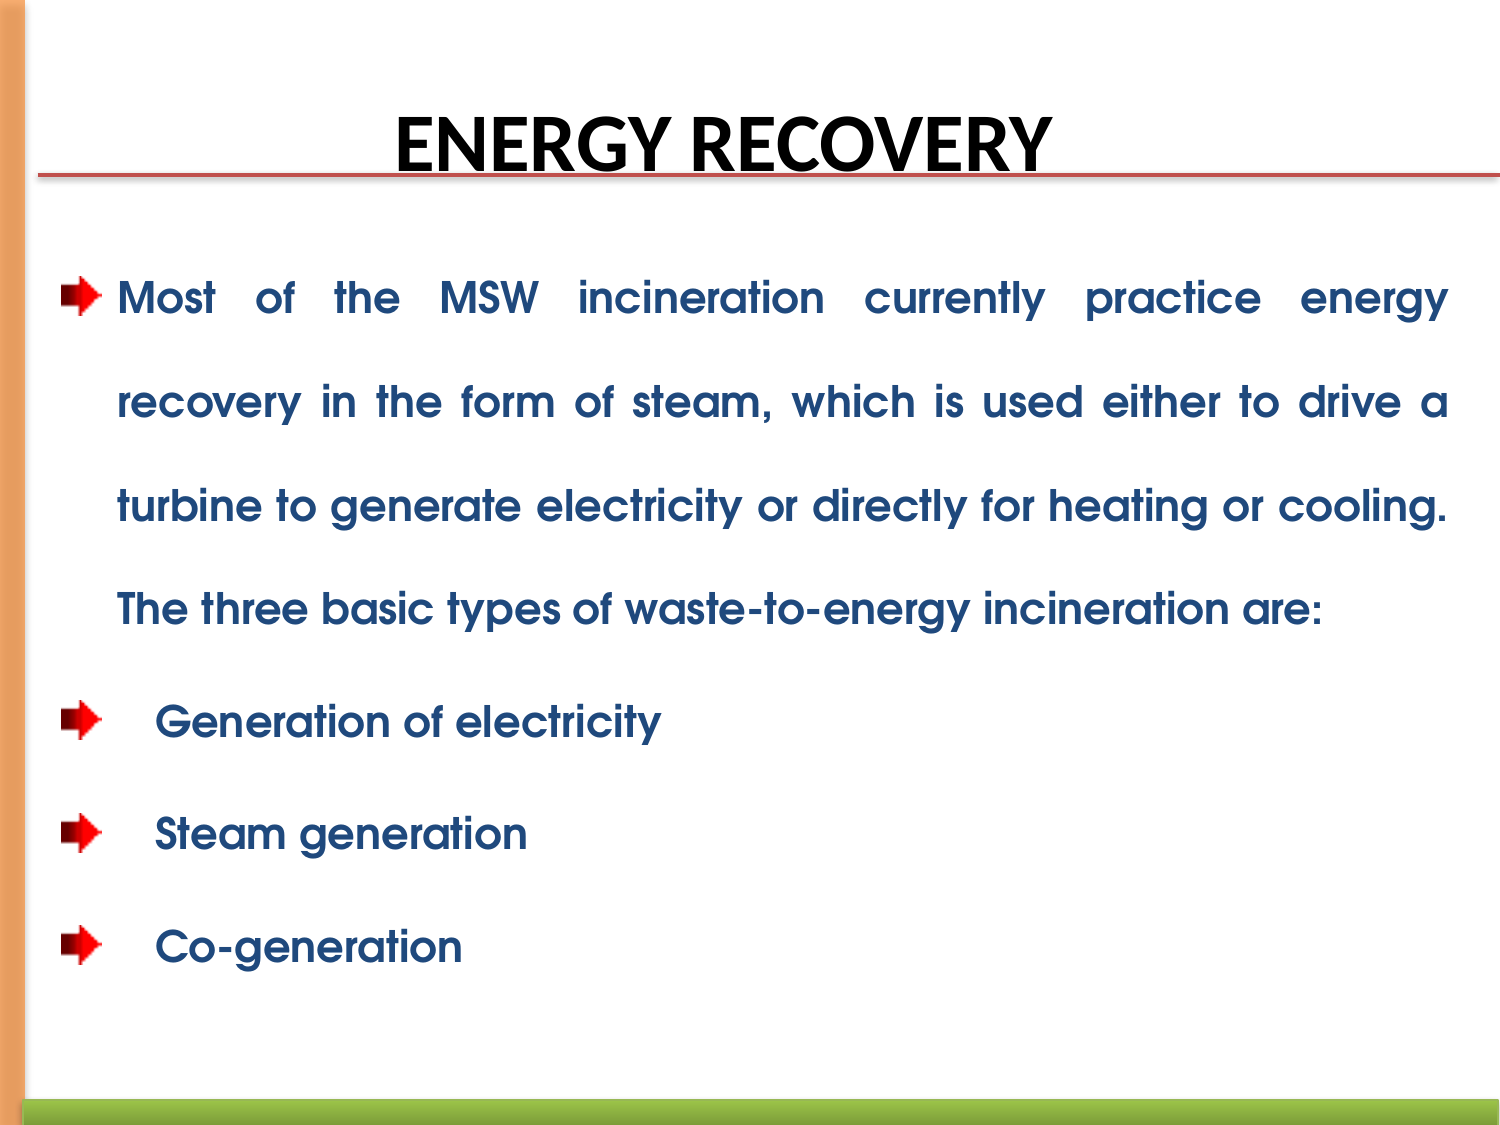

# ENERGY RECOVERY
Most of the MSW incineration currently practice energy recovery in the form of steam, which is used either to drive a turbine to generate electricity or directly for heating or cooling. The three basic types of waste-to-energy incineration are:
Generation of electricity
Steam generation
Co-generation